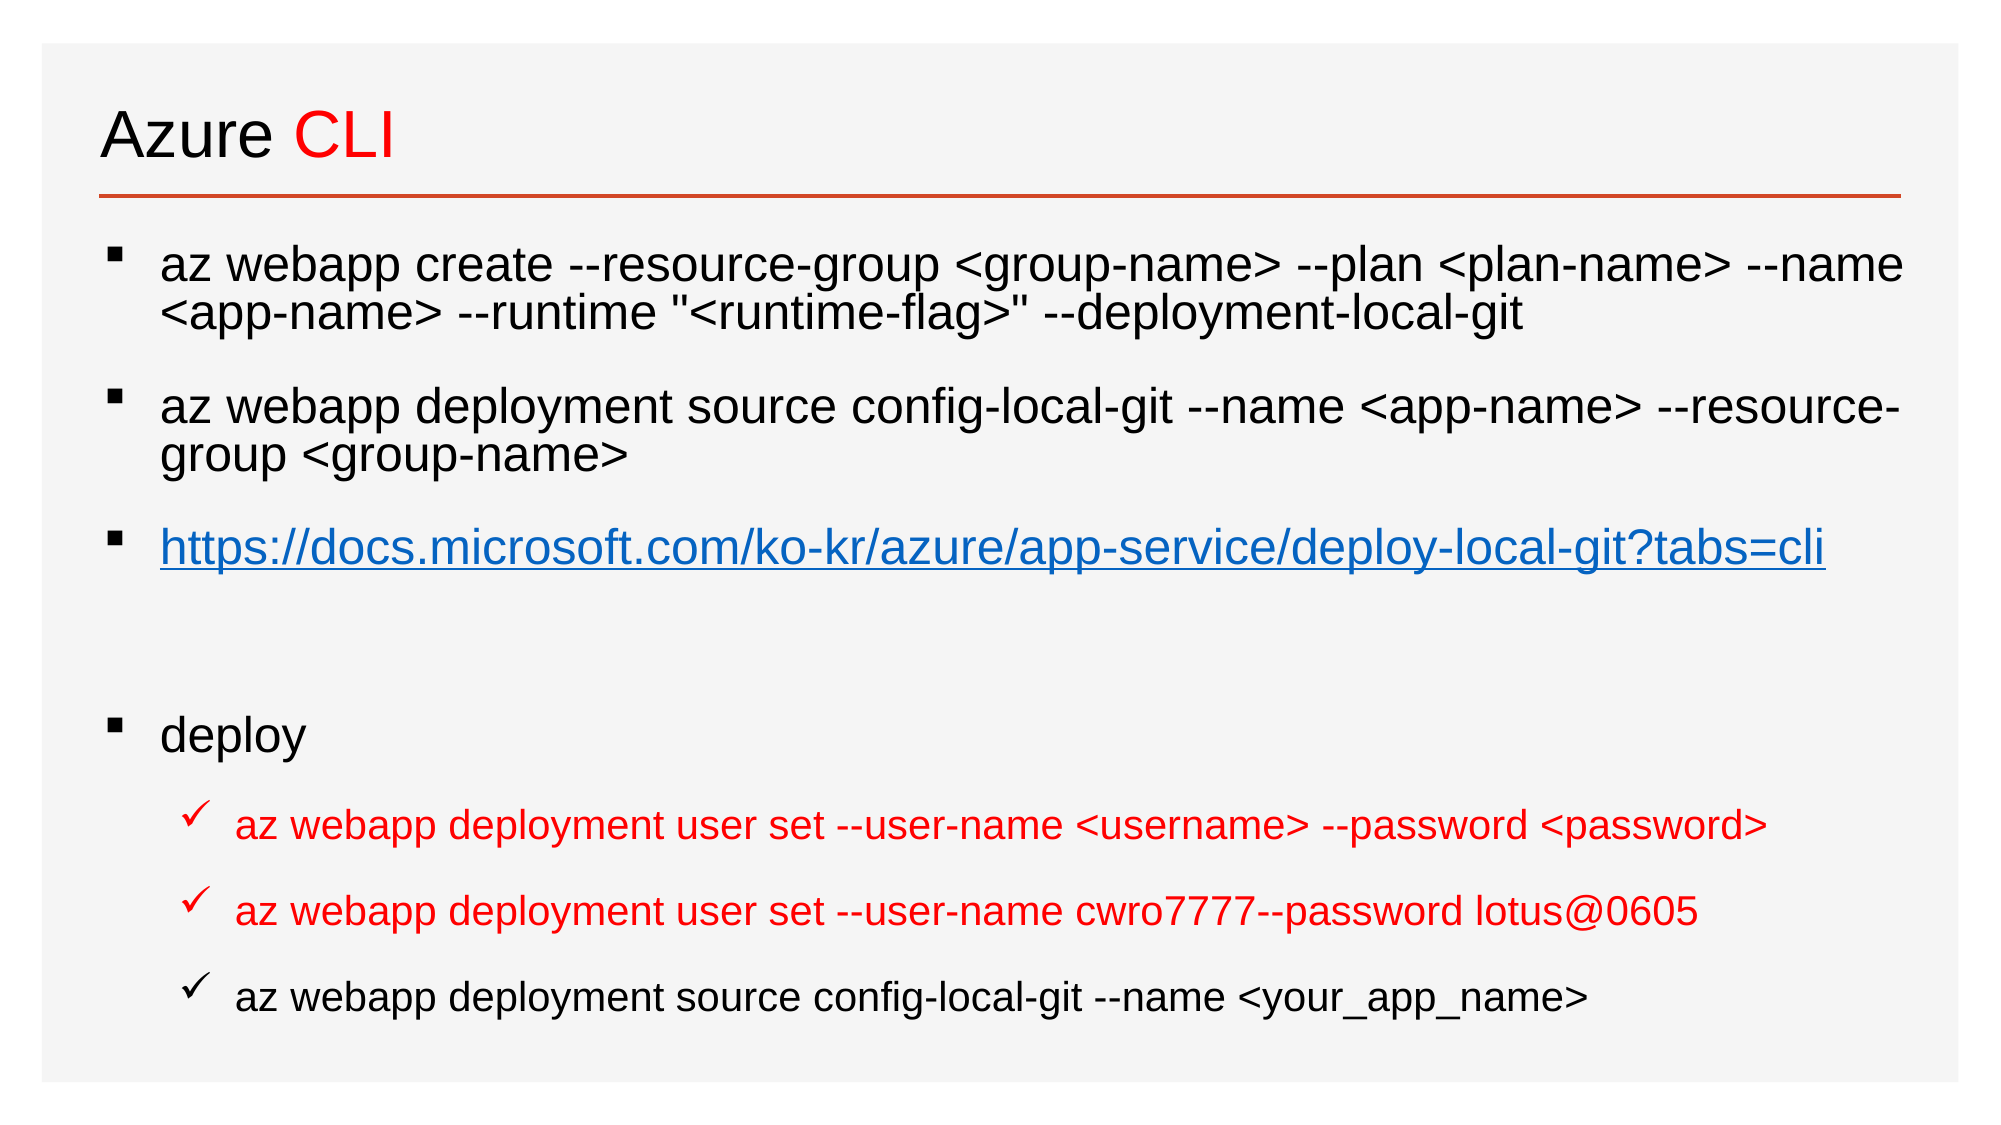

# Azure CLI
az webapp create --resource-group <group-name> --plan <plan-name> --name <app-name> --runtime "<runtime-flag>" --deployment-local-git
az webapp deployment source config-local-git --name <app-name> --resource-group <group-name>
https://docs.microsoft.com/ko-kr/azure/app-service/deploy-local-git?tabs=cli

deploy
az webapp deployment user set --user-name <username> --password <password>
az webapp deployment user set --user-name cwro7777--password lotus@0605
az webapp deployment source config-local-git --name <your_app_name>